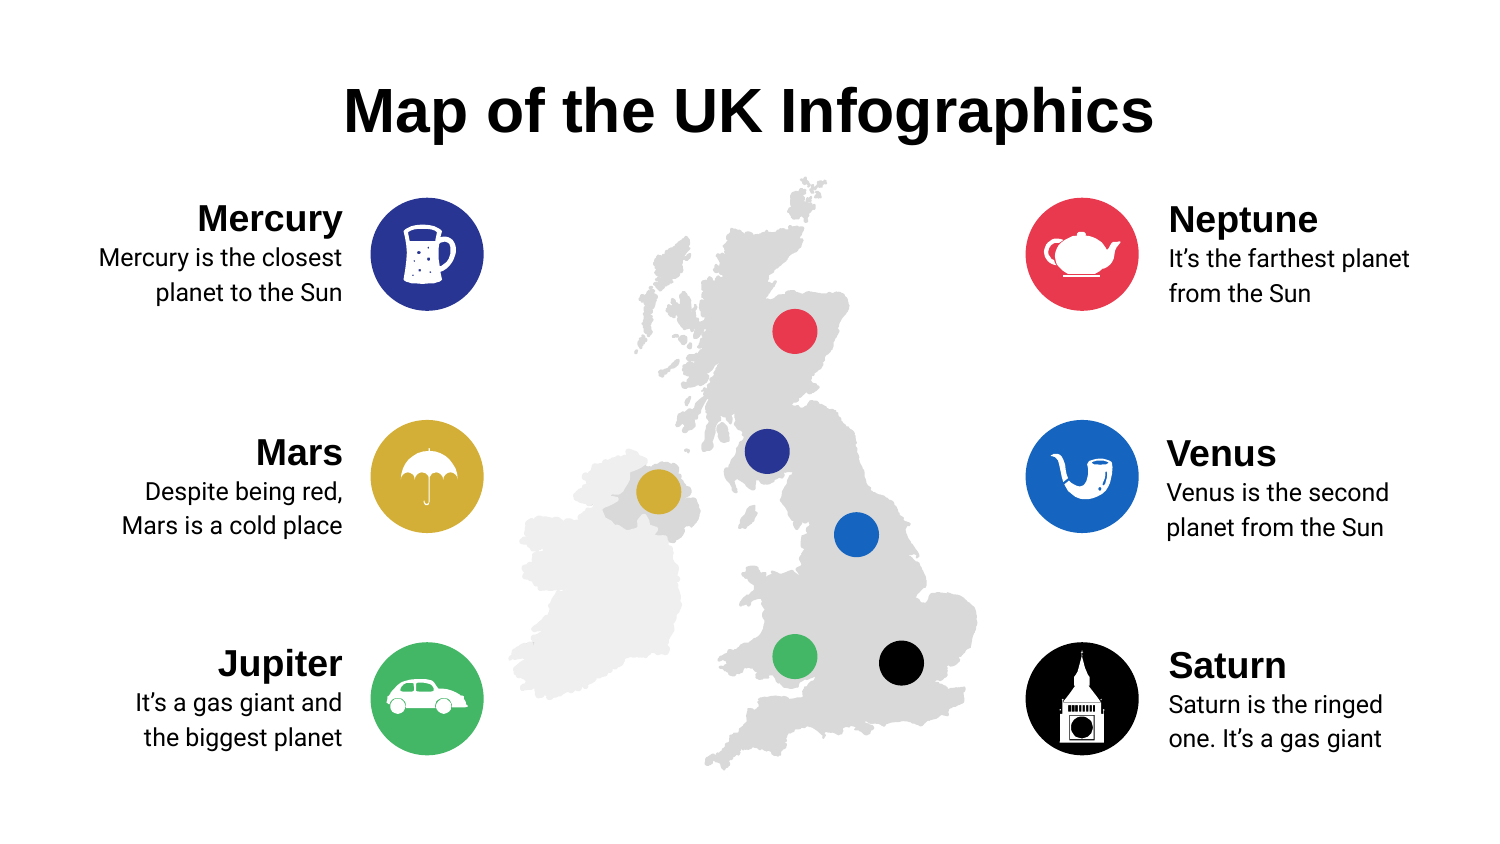

# Map of the UK Infographics

Mercury

Neptune

Mercury is the closest planet to the Sun
It’s the farthest planet from the Sun

Mars
Venus

Despite being red, Mars is a cold place

Venus is the second planet from the Sun

Jupiter
Saturn

It’s a gas giant and the biggest planet

Saturn is the ringed one. It’s a gas giant